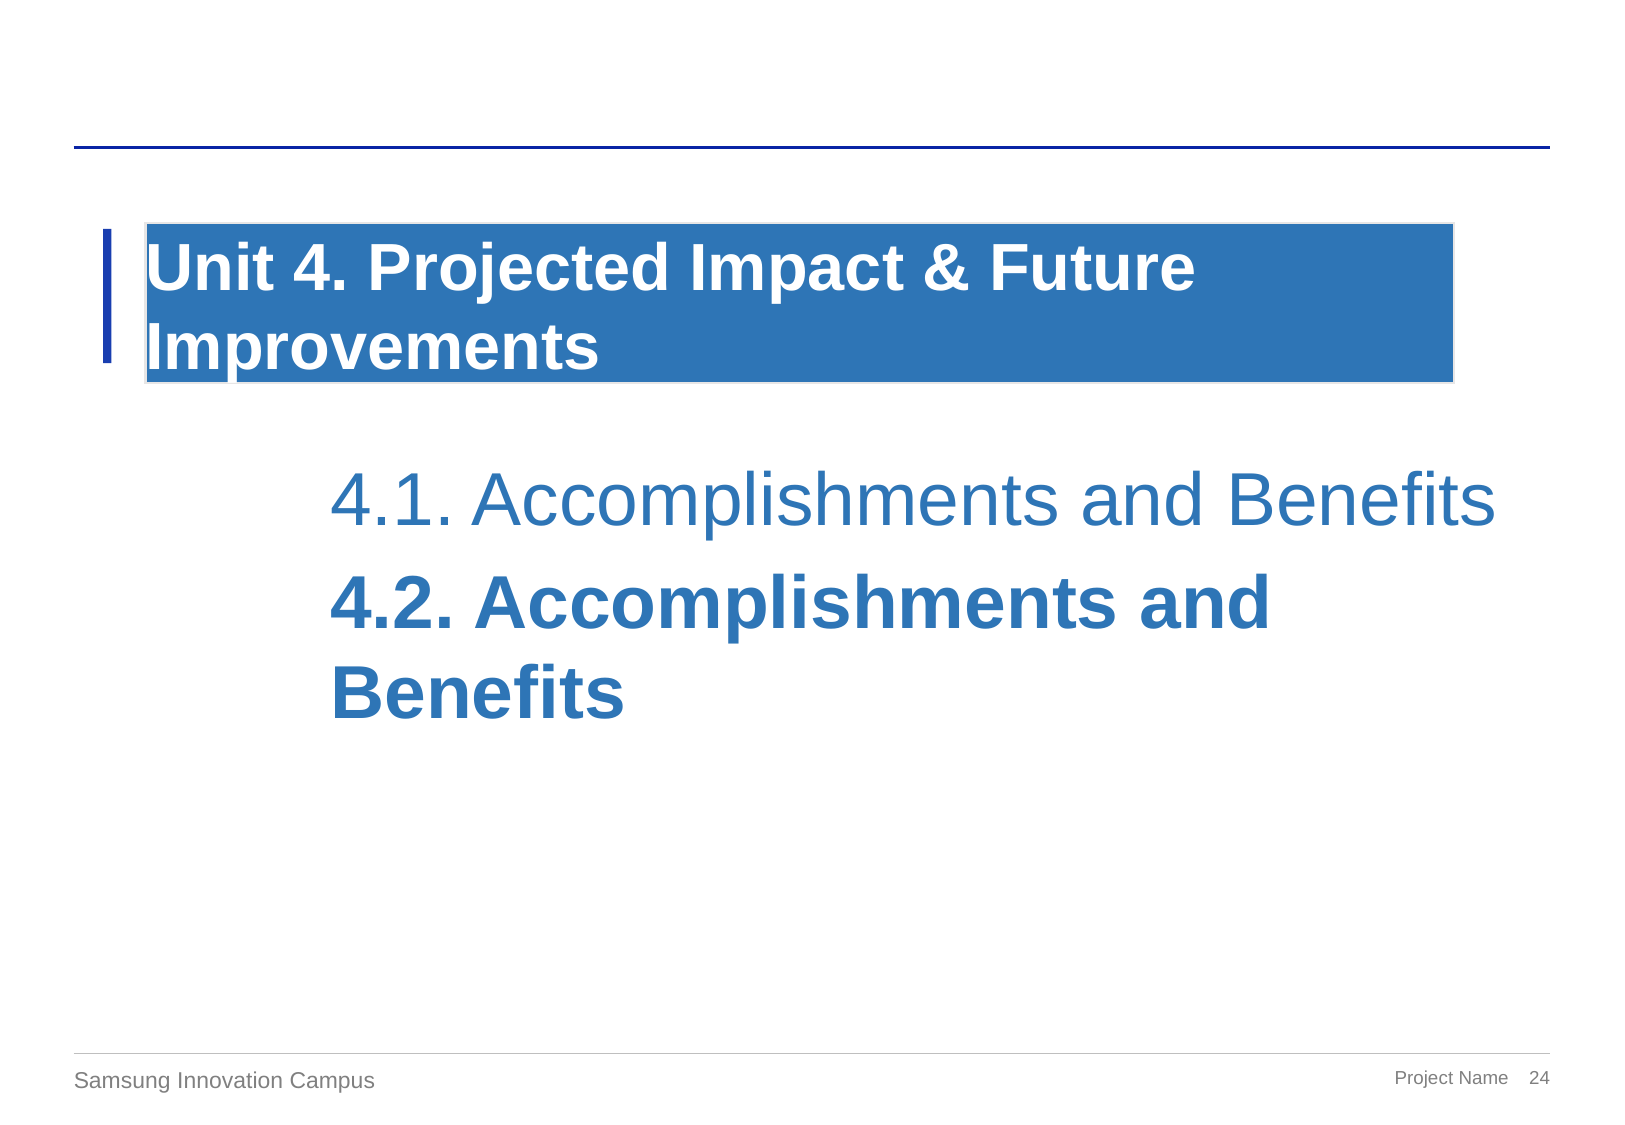

Unit 4. Projected Impact & Future Improvements

4.1. Accomplishments and Benefits
4.2. Accomplishments and Benefits